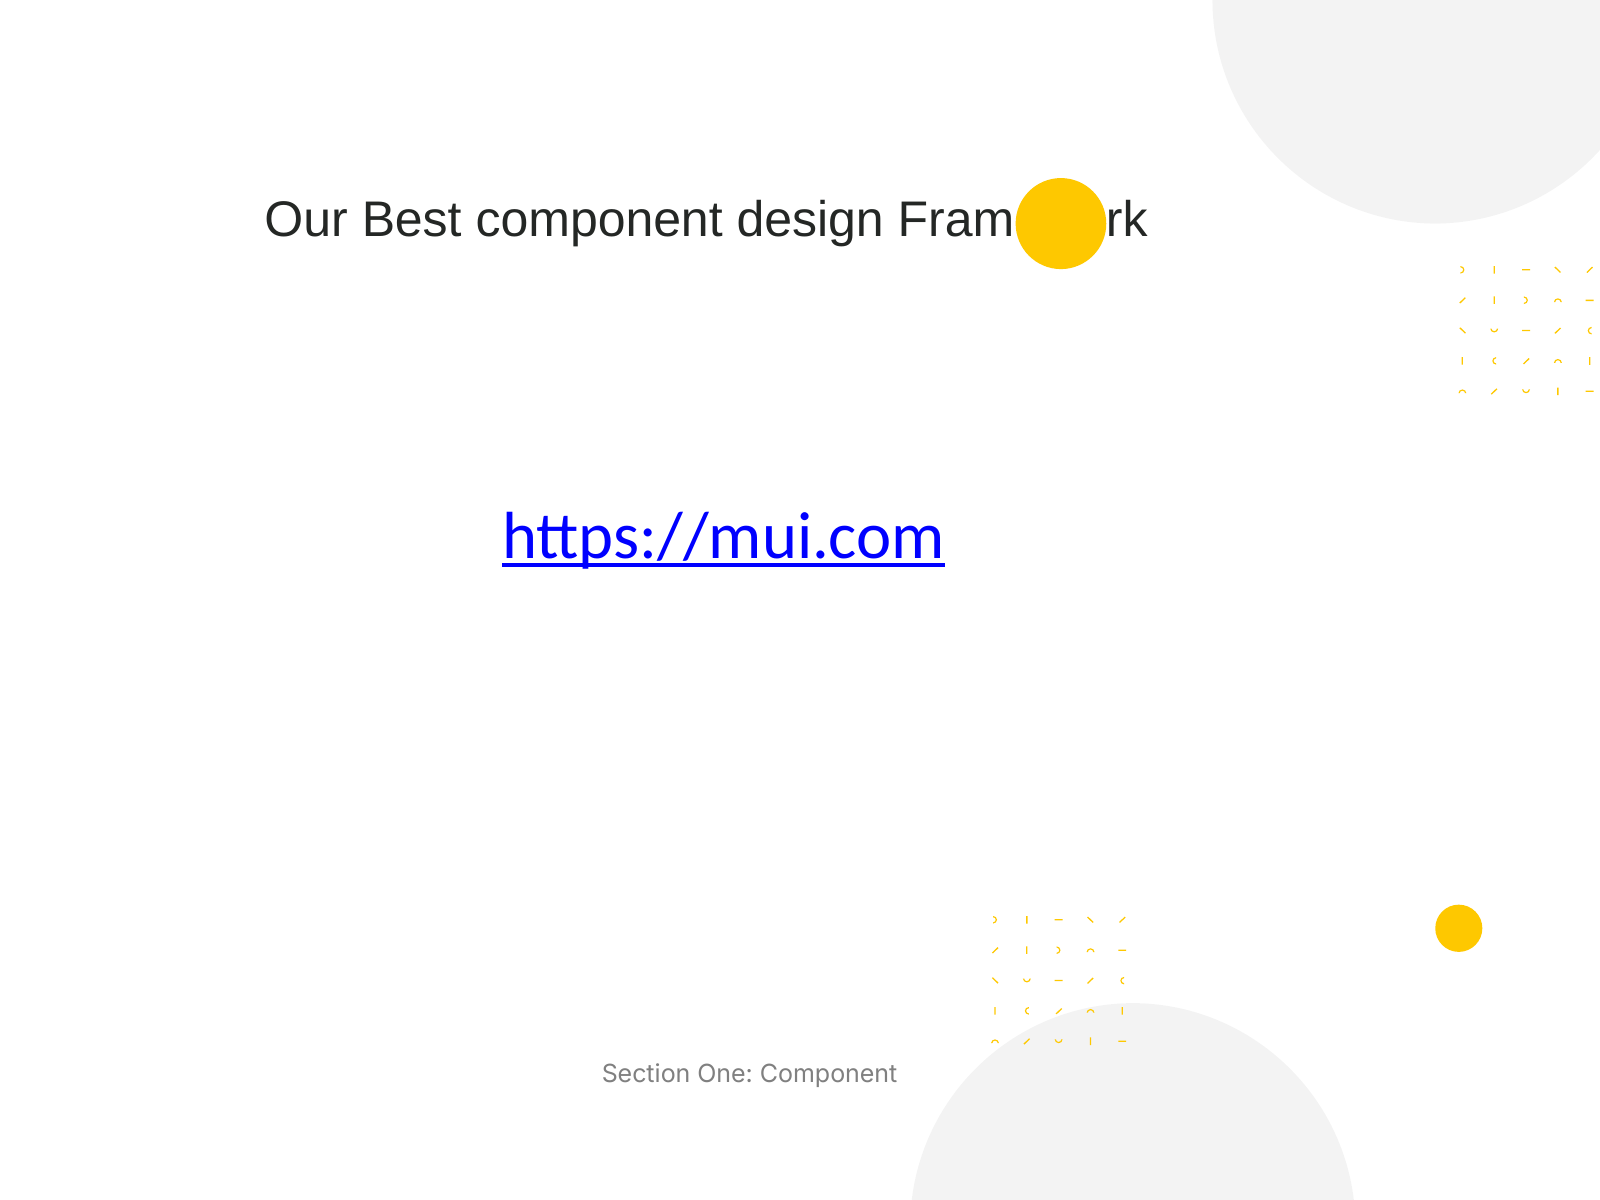

Our Best component design Framework

https://mui.com

Section One: Component